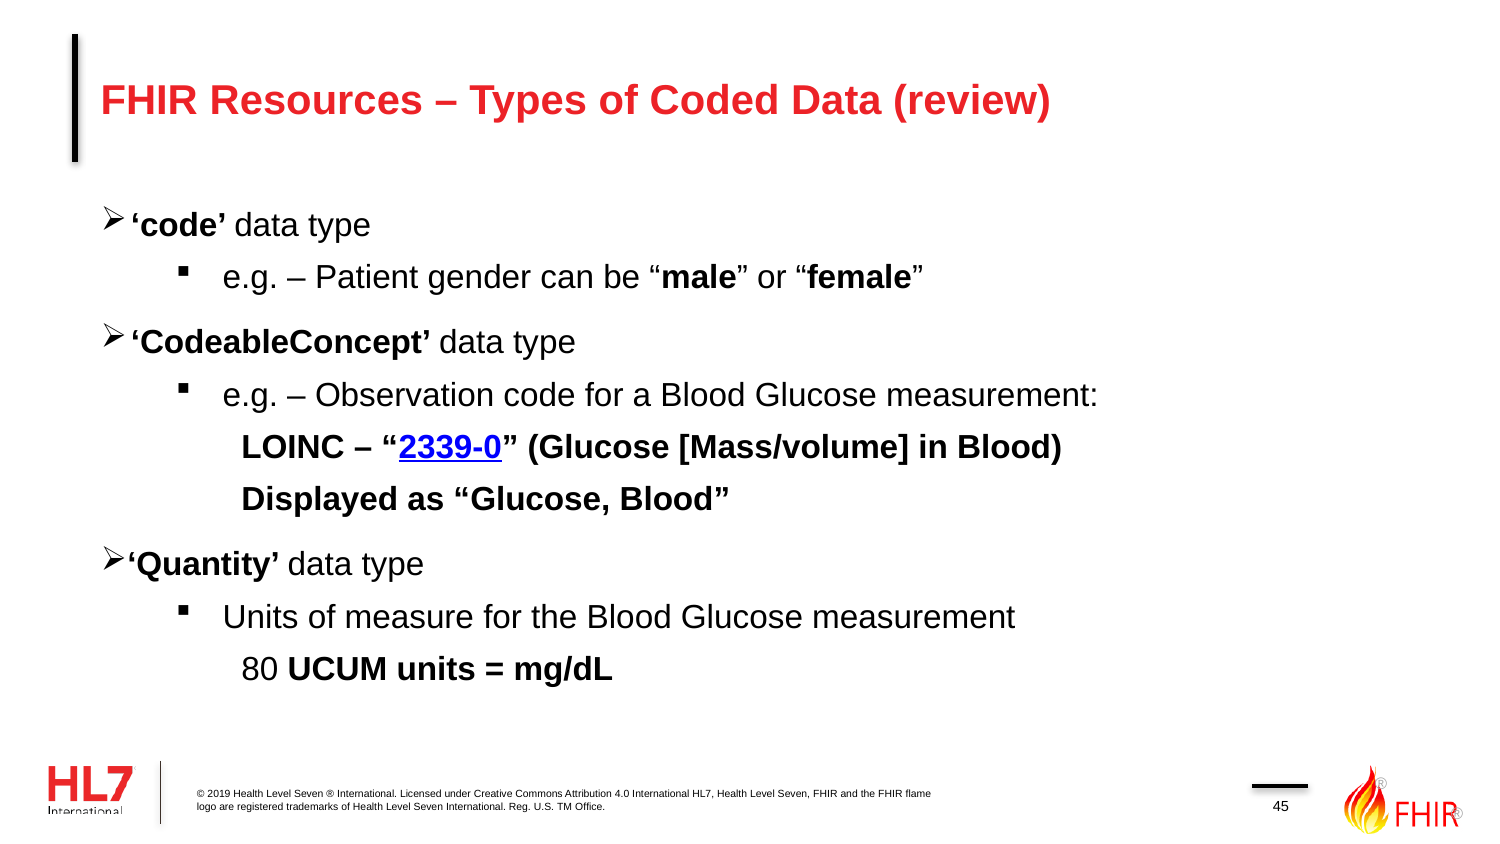

# FHIR Resources – Types of Coded Data (review)
‘code’ data type
e.g. – Patient gender can be “male” or “female”
‘CodeableConcept’ data type
e.g. – Observation code for a Blood Glucose measurement:
LOINC – “2339-0” (Glucose [Mass/volume] in Blood)
Displayed as “Glucose, Blood”
‘Quantity’ data type
Units of measure for the Blood Glucose measurement
80 UCUM units = mg/dL
45
© 2019 Health Level Seven ® International. Licensed under Creative Commons Attribution 4.0 International HL7, Health Level Seven, FHIR and the FHIR flame logo are registered trademarks of Health Level Seven International. Reg. U.S. TM Office.